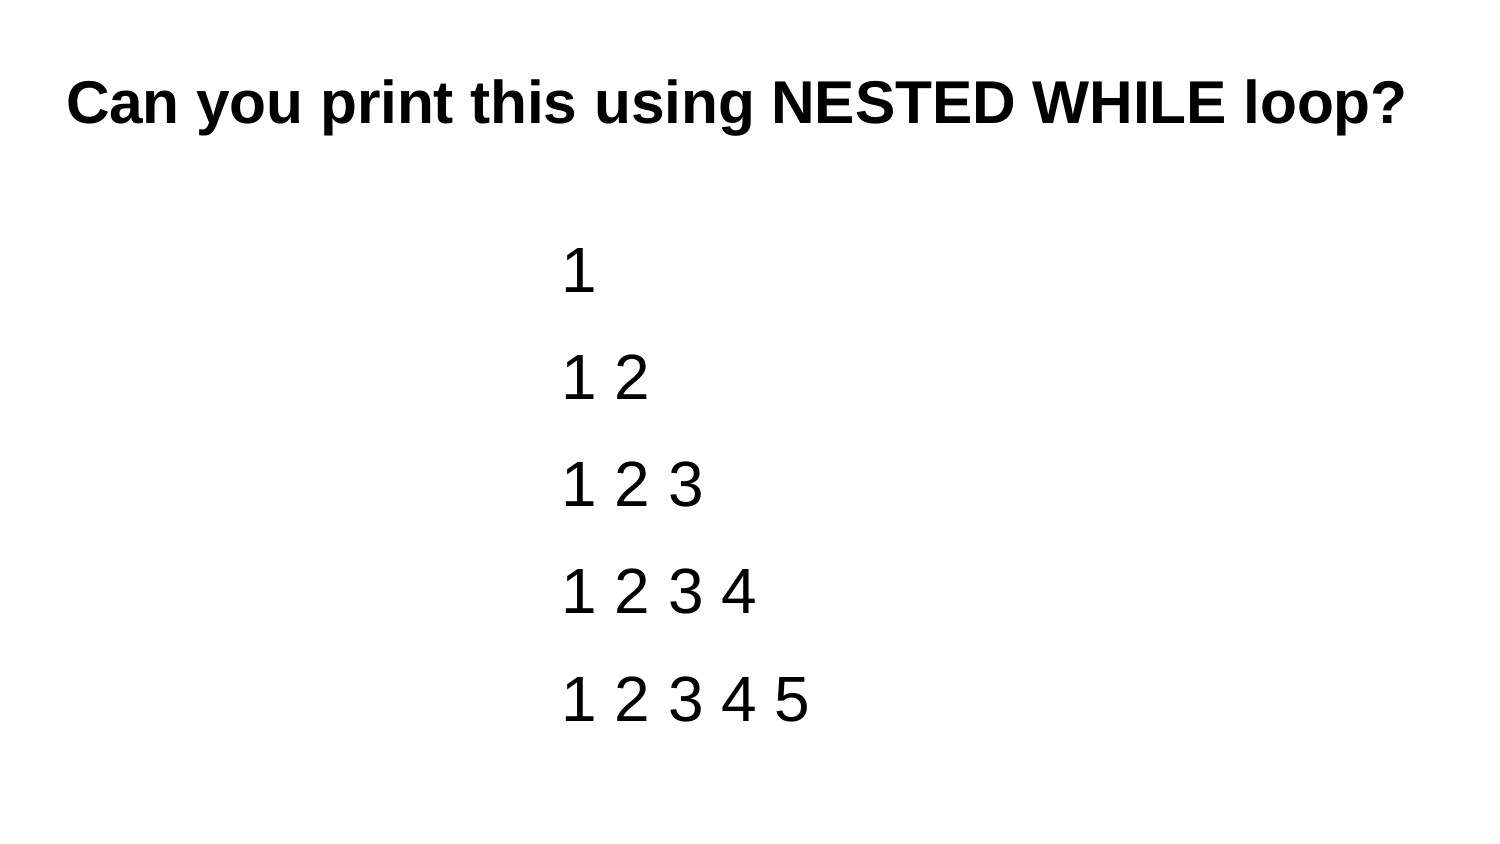

# Can you print this using NESTED WHILE loop?
1
1 2
1 2 3
1 2 3 4
1 2 3 4 5